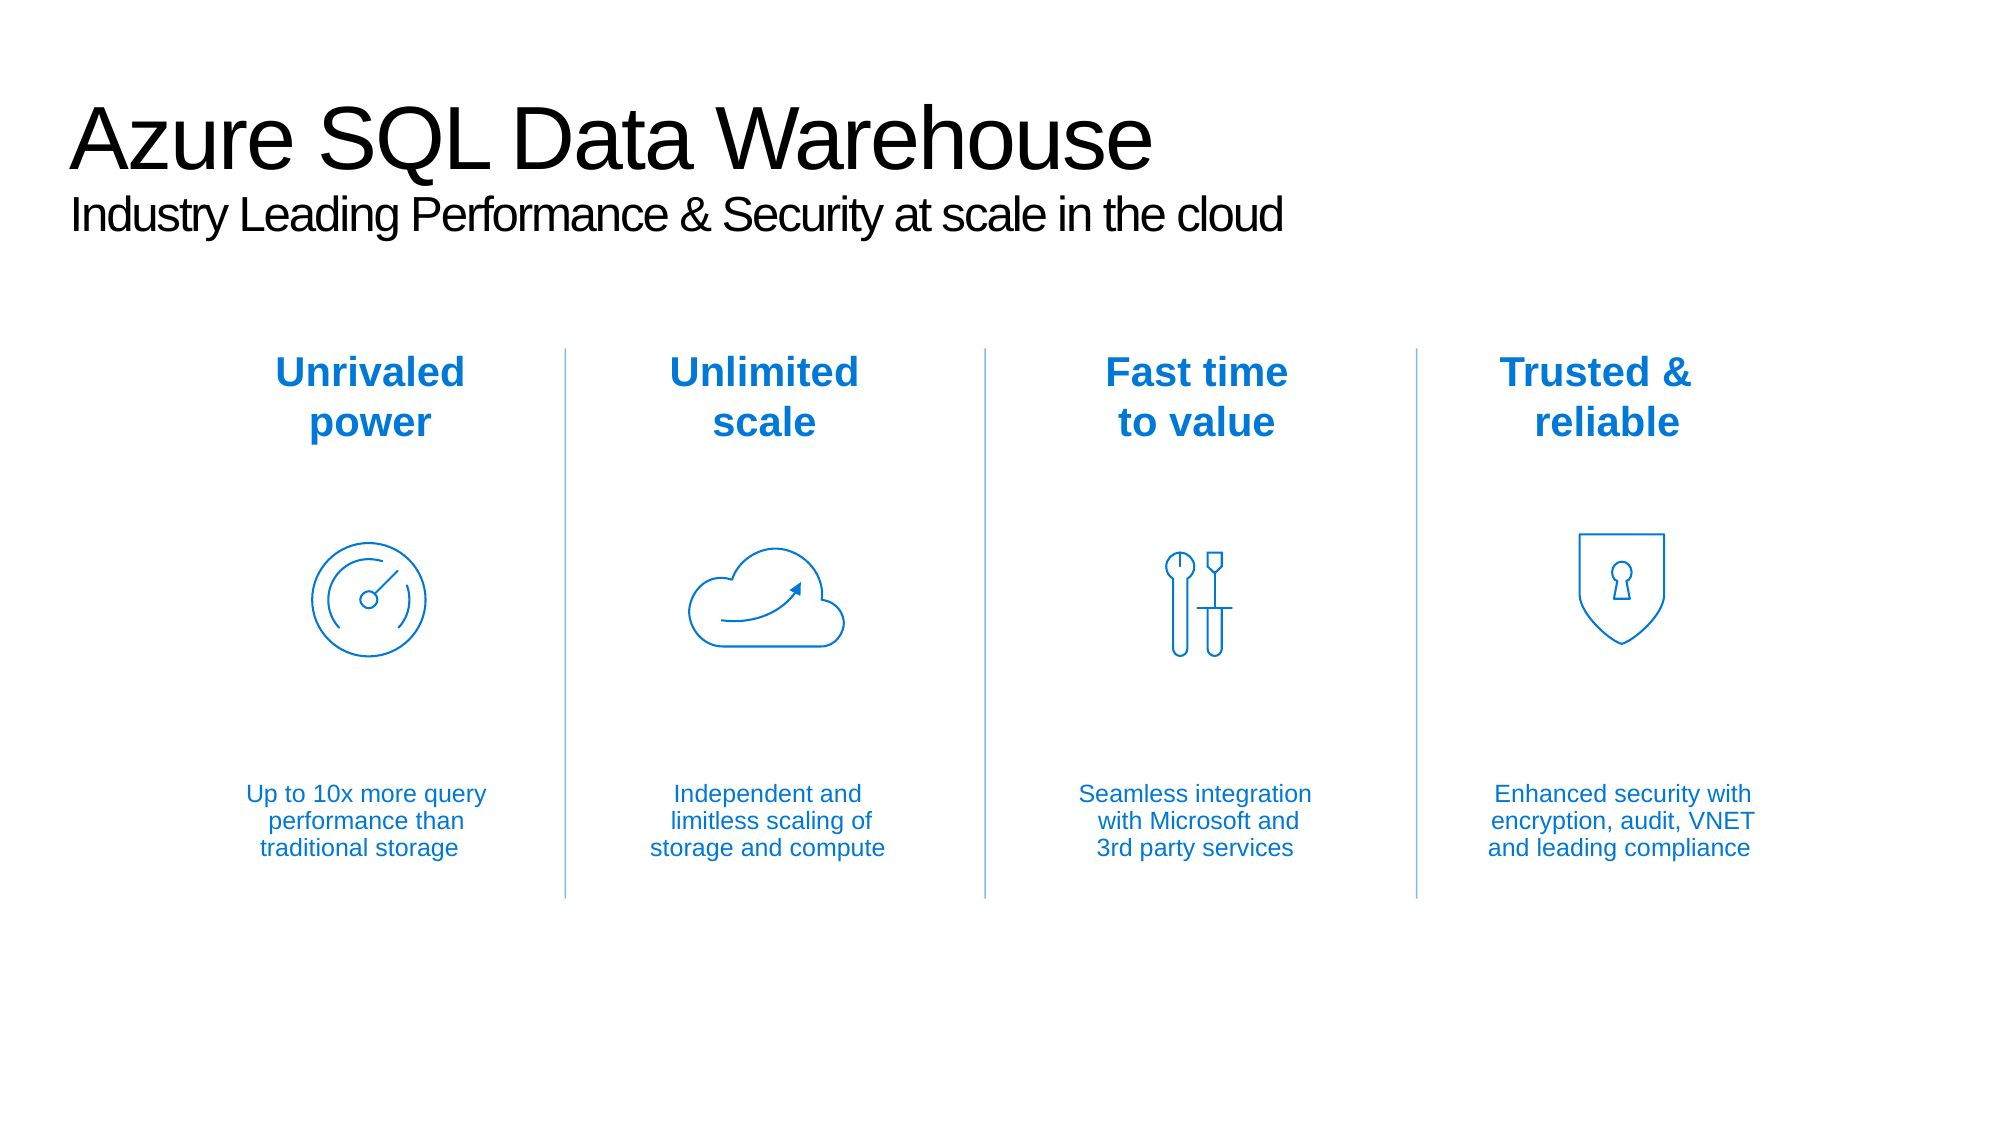

# Azure SQL Data Warehouse Industry Leading Performance & Security at scale in the cloud
Unrivaled
power

Up to 10x more query performance than traditional storage
Unlimited
scale

Independent and
limitless scaling of storage and compute
Fast time
to value

Seamless integration
with Microsoft and
3rd party services
Trusted &    reliable

Enhanced security with encryption, audit, VNET and leading compliance